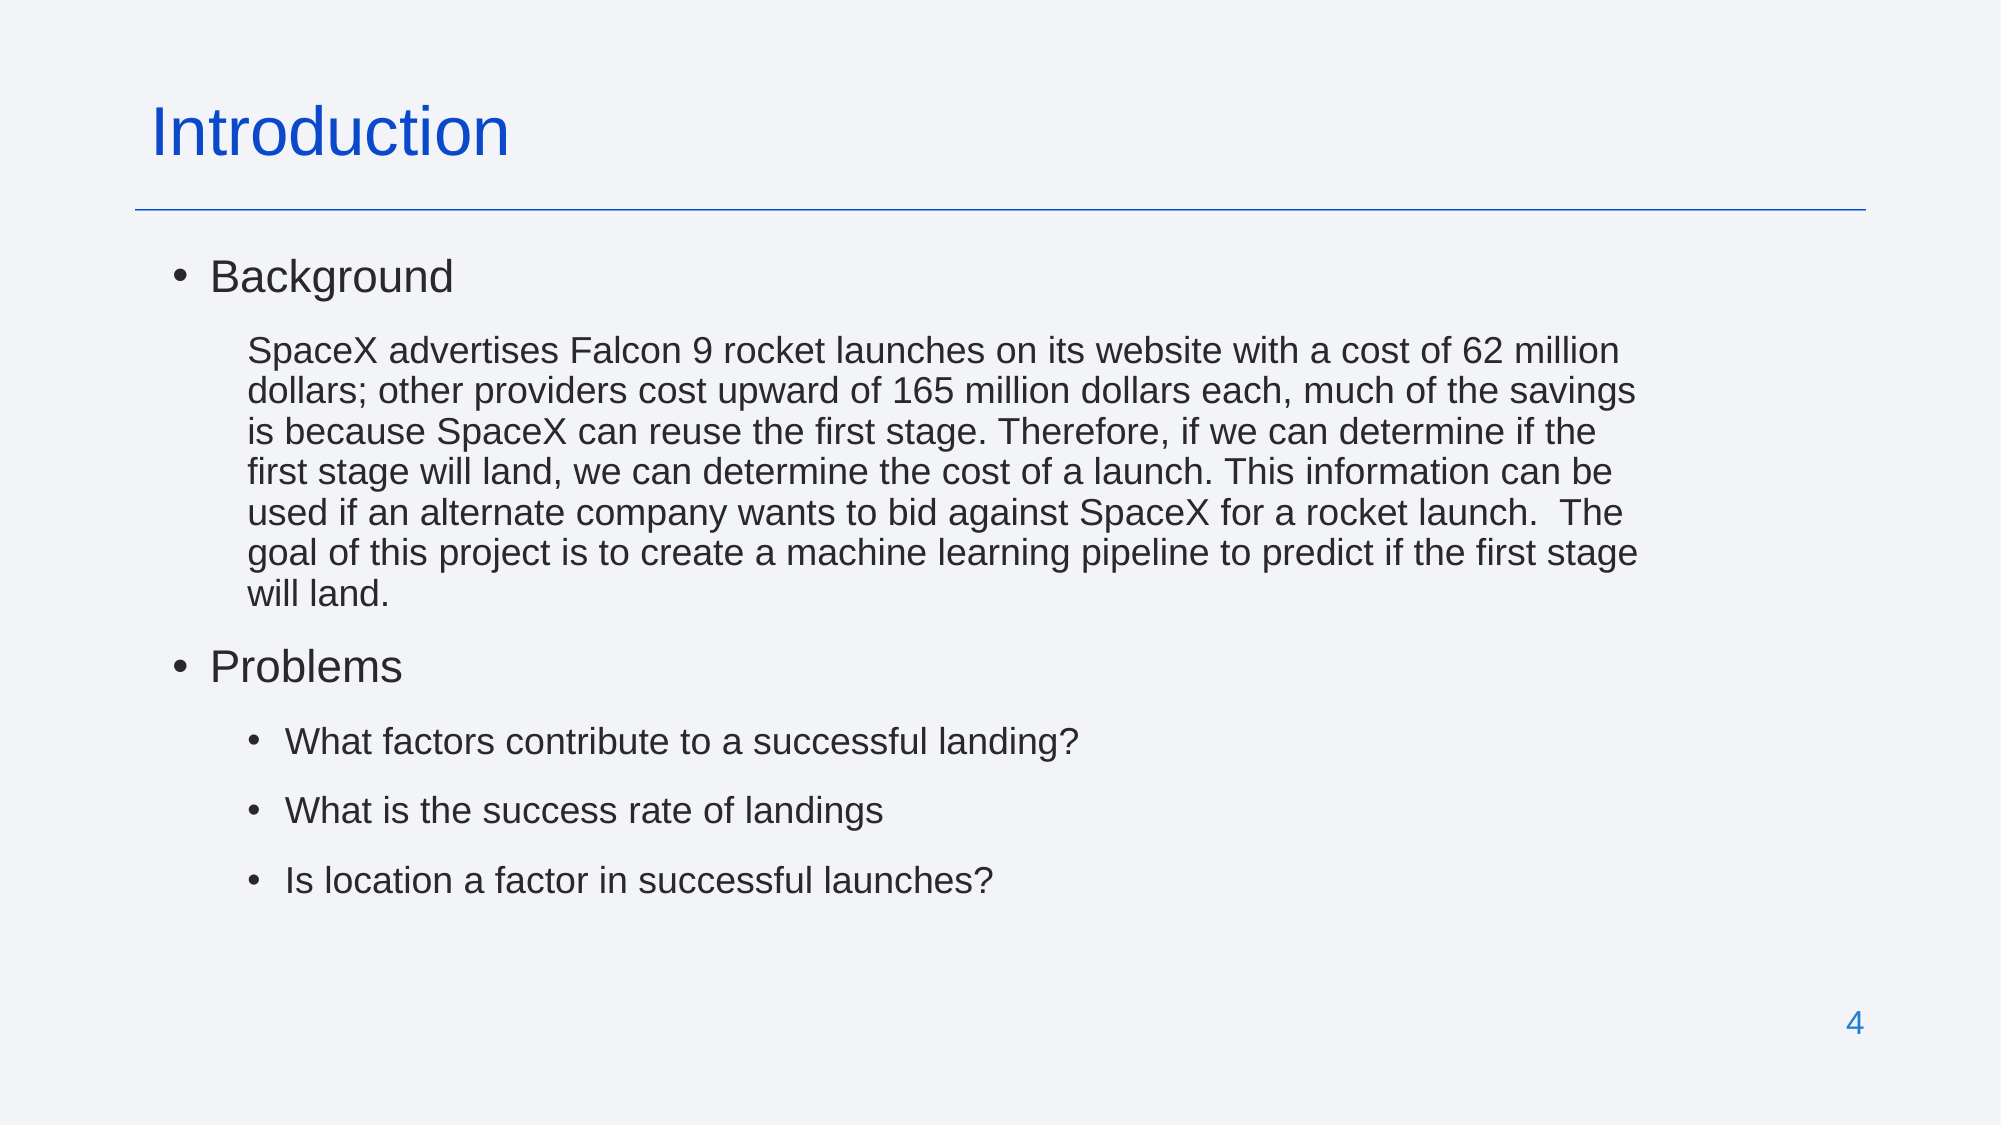

Introduction
Background
SpaceX advertises Falcon 9 rocket launches on its website with a cost of 62 million dollars; other providers cost upward of 165 million dollars each, much of the savings is because SpaceX can reuse the first stage. Therefore, if we can determine if the first stage will land, we can determine the cost of a launch. This information can be used if an alternate company wants to bid against SpaceX for a rocket launch.  The goal of this project is to create a machine learning pipeline to predict if the first stage will land.
Problems
What factors contribute to a successful landing?
What is the success rate of landings
Is location a factor in successful launches?

4